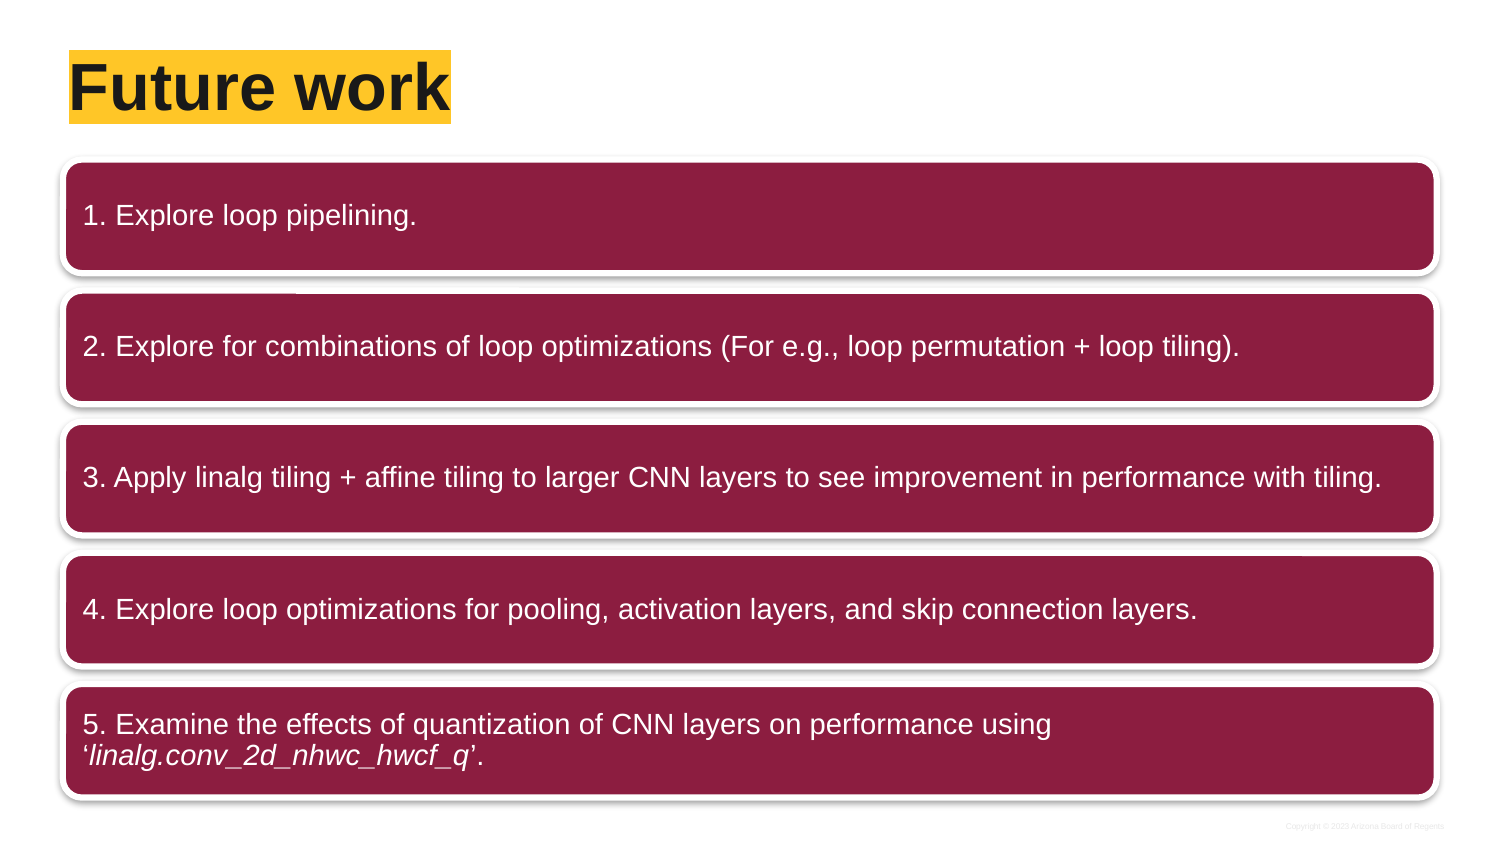

# Future work
1. Explore loop pipelining.
2. Explore for combinations of loop optimizations (For e.g., loop permutation + loop tiling).
3. Apply linalg tiling + affine tiling to larger CNN layers to see improvement in performance with tiling.
4. Explore loop optimizations for pooling, activation layers, and skip connection layers.
5. Examine the effects of quantization of CNN layers on performance using ‘linalg.conv_2d_nhwc_hwcf_q’.